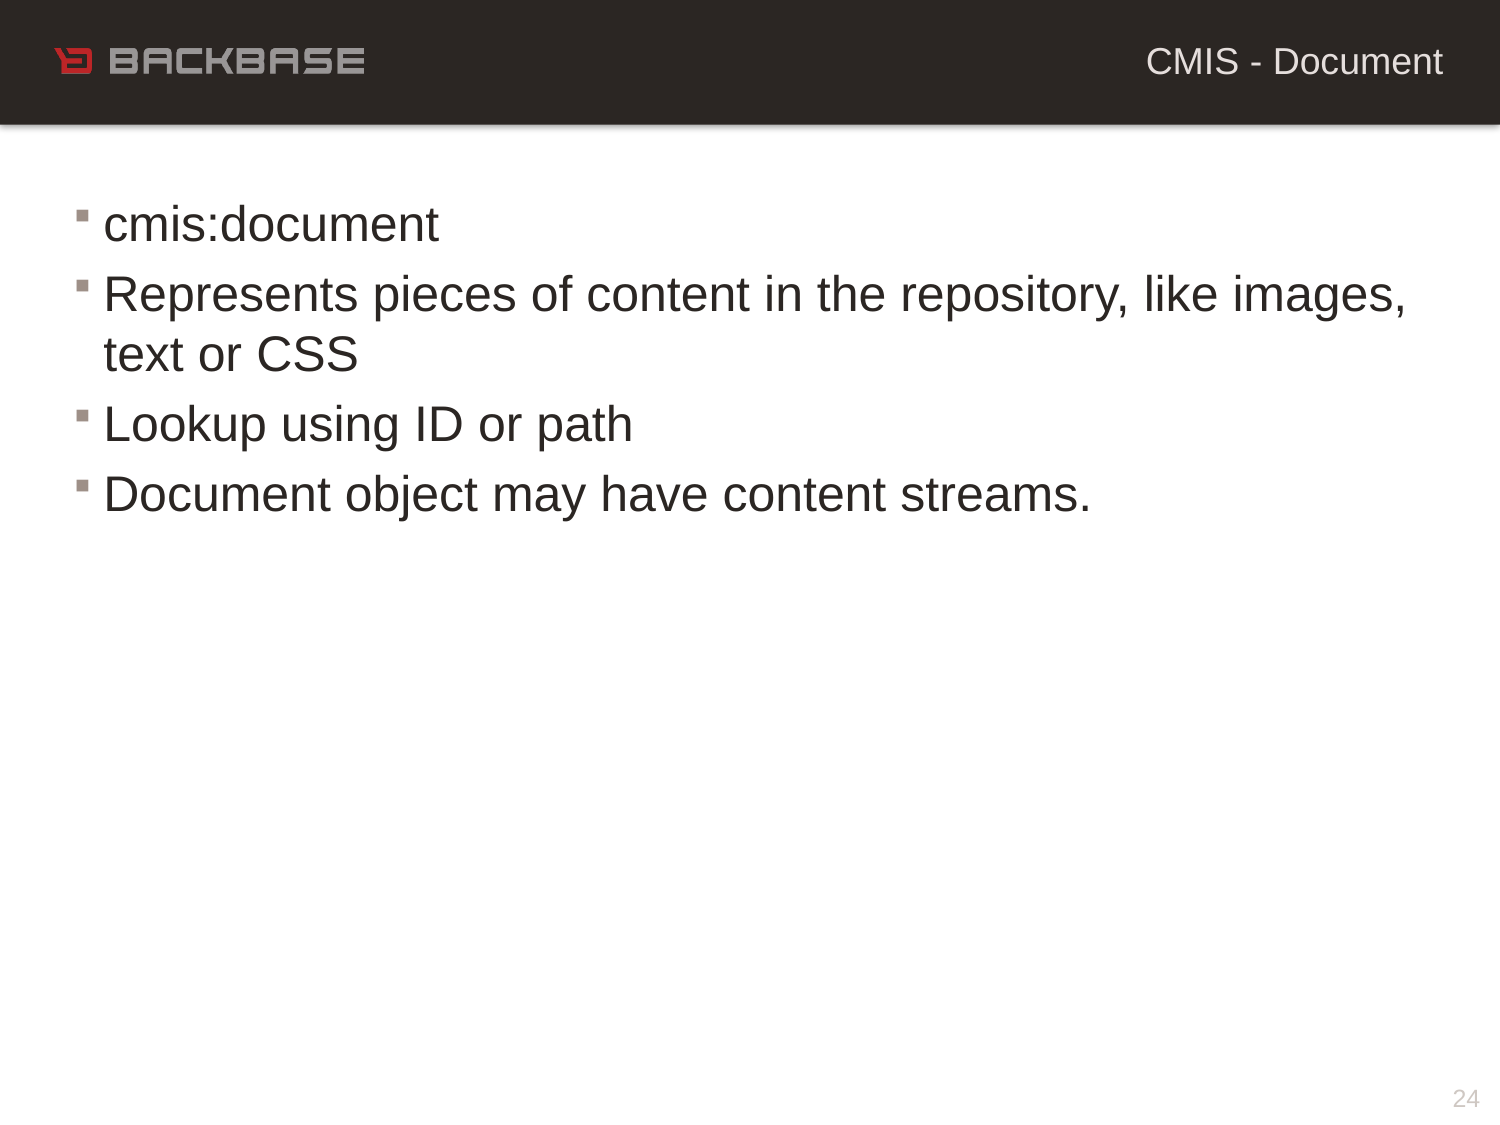

CMIS - Document
cmis:document
Represents pieces of content in the repository, like images, text or CSS
Lookup using ID or path
Document object may have content streams.

24